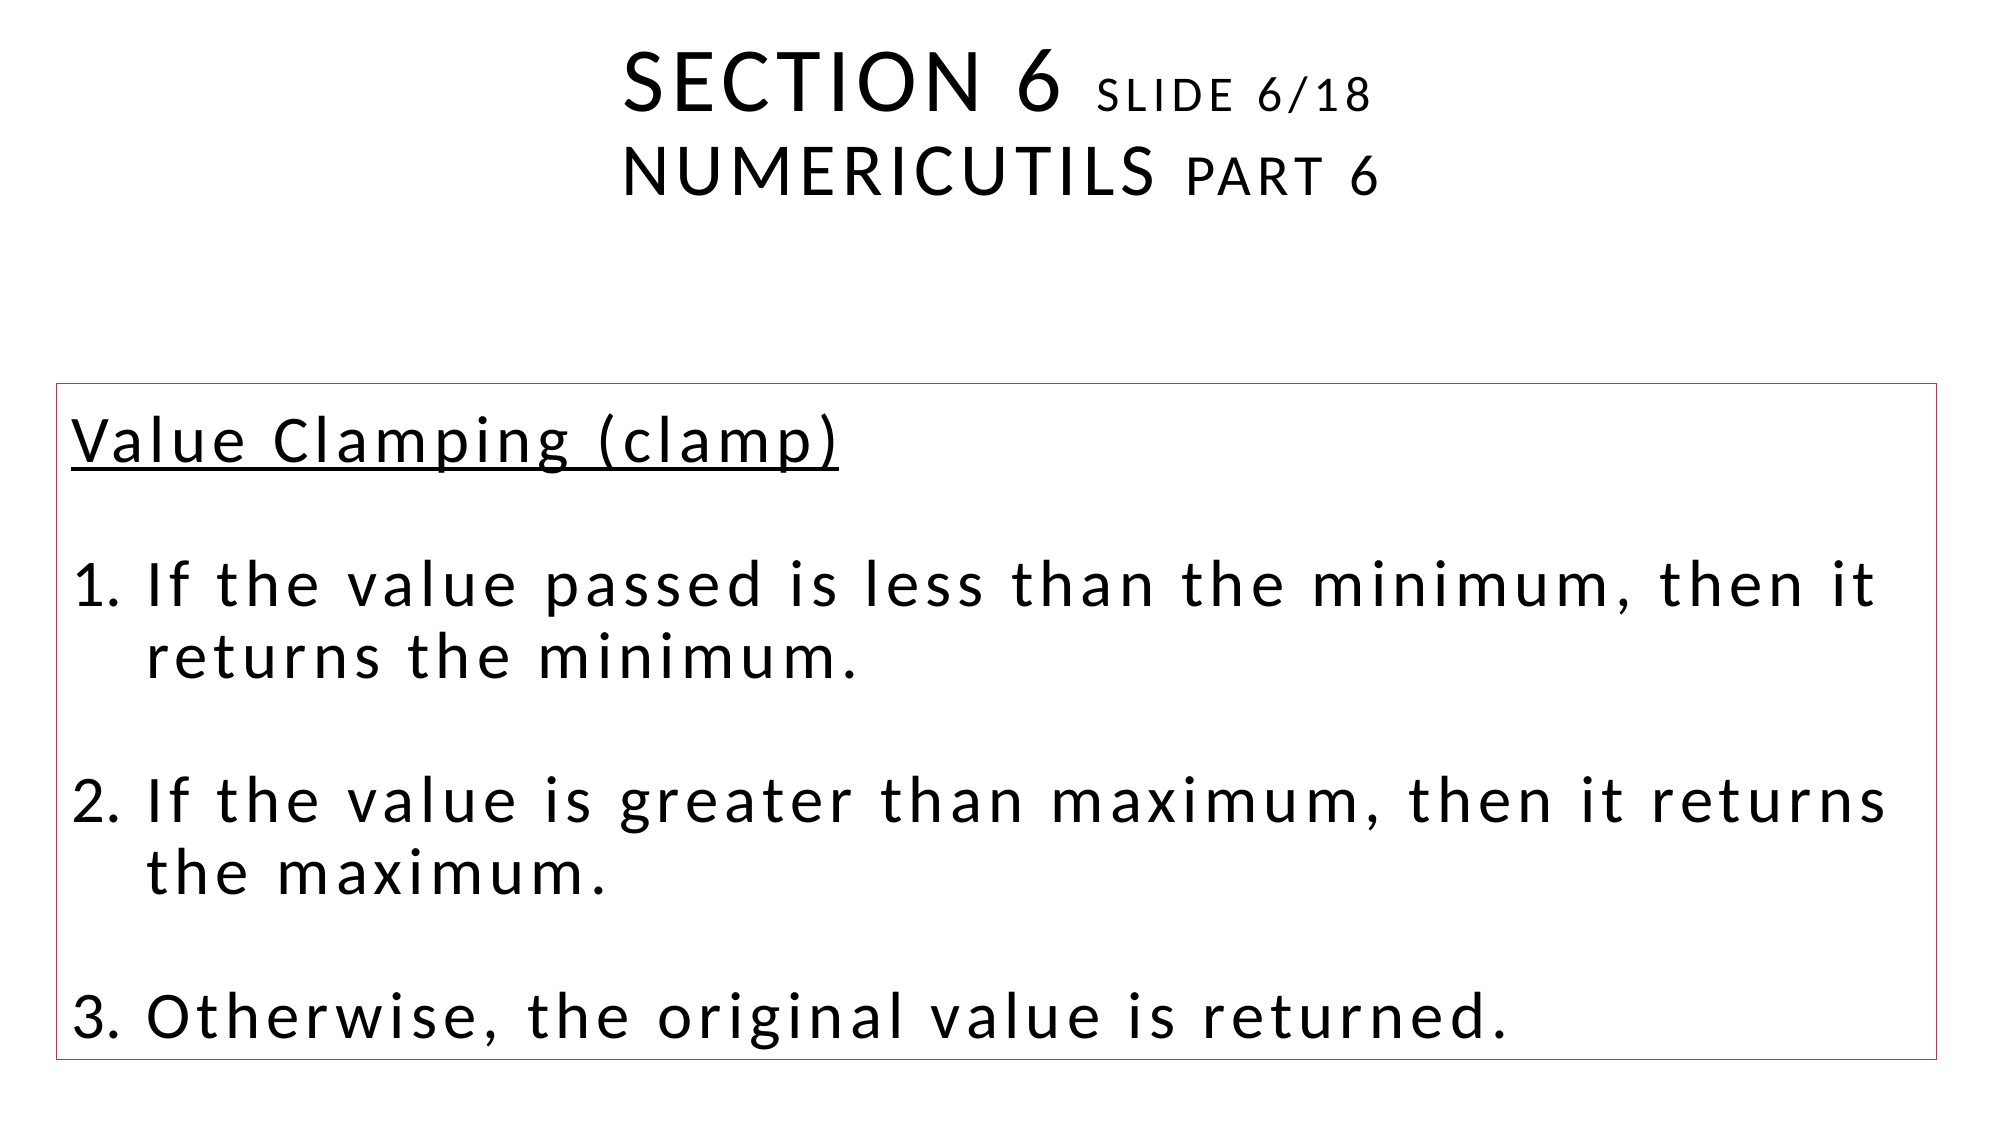

# Section 6 Slide 6/18 NumericUTIls part 6
Value Clamping (clamp)

If the value passed is less than the minimum, then it returns the minimum.

If the value is greater than maximum, then it returns the maximum.

Otherwise, the original value is returned.